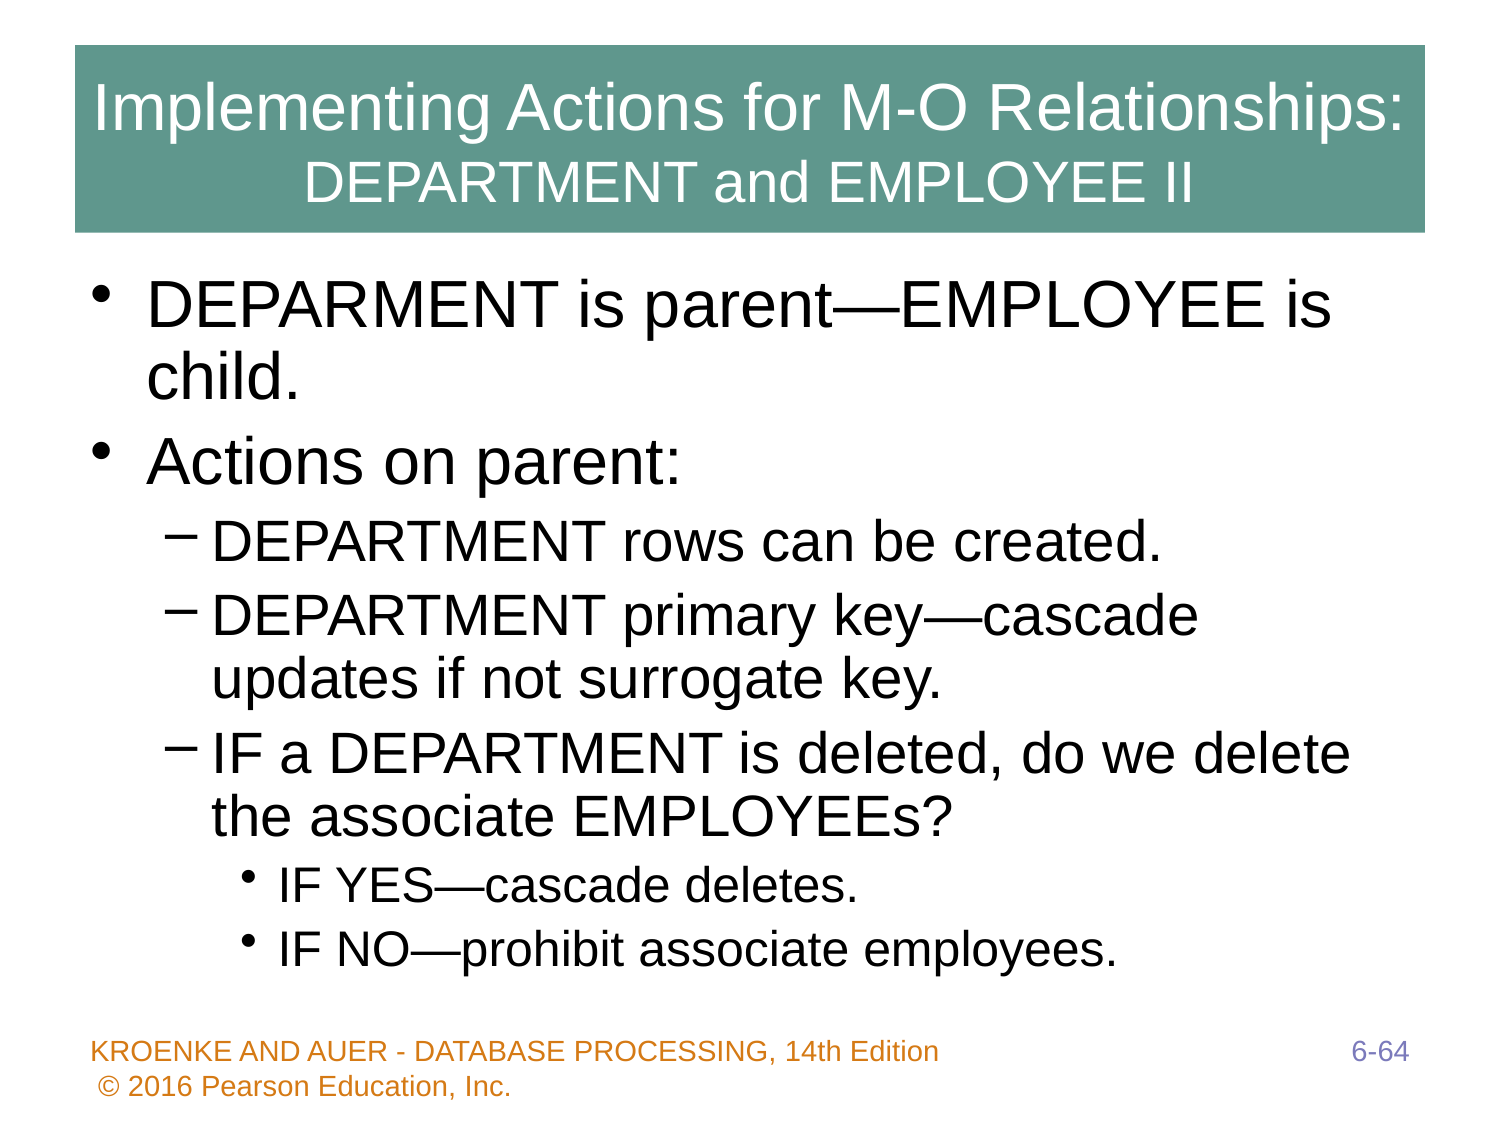

# Implementing Actions for M-O Relationships: DEPARTMENT and EMPLOYEE II
DEPARMENT is parent—EMPLOYEE is child.
Actions on parent:
DEPARTMENT rows can be created.
DEPARTMENT primary key—cascade updates if not surrogate key.
IF a DEPARTMENT is deleted, do we delete the associate EMPLOYEEs?
IF YES—cascade deletes.
IF NO—prohibit associate employees.

6-64

KROENKE AND AUER - DATABASE PROCESSING, 14th Edition  © 2016 Pearson Education, Inc.